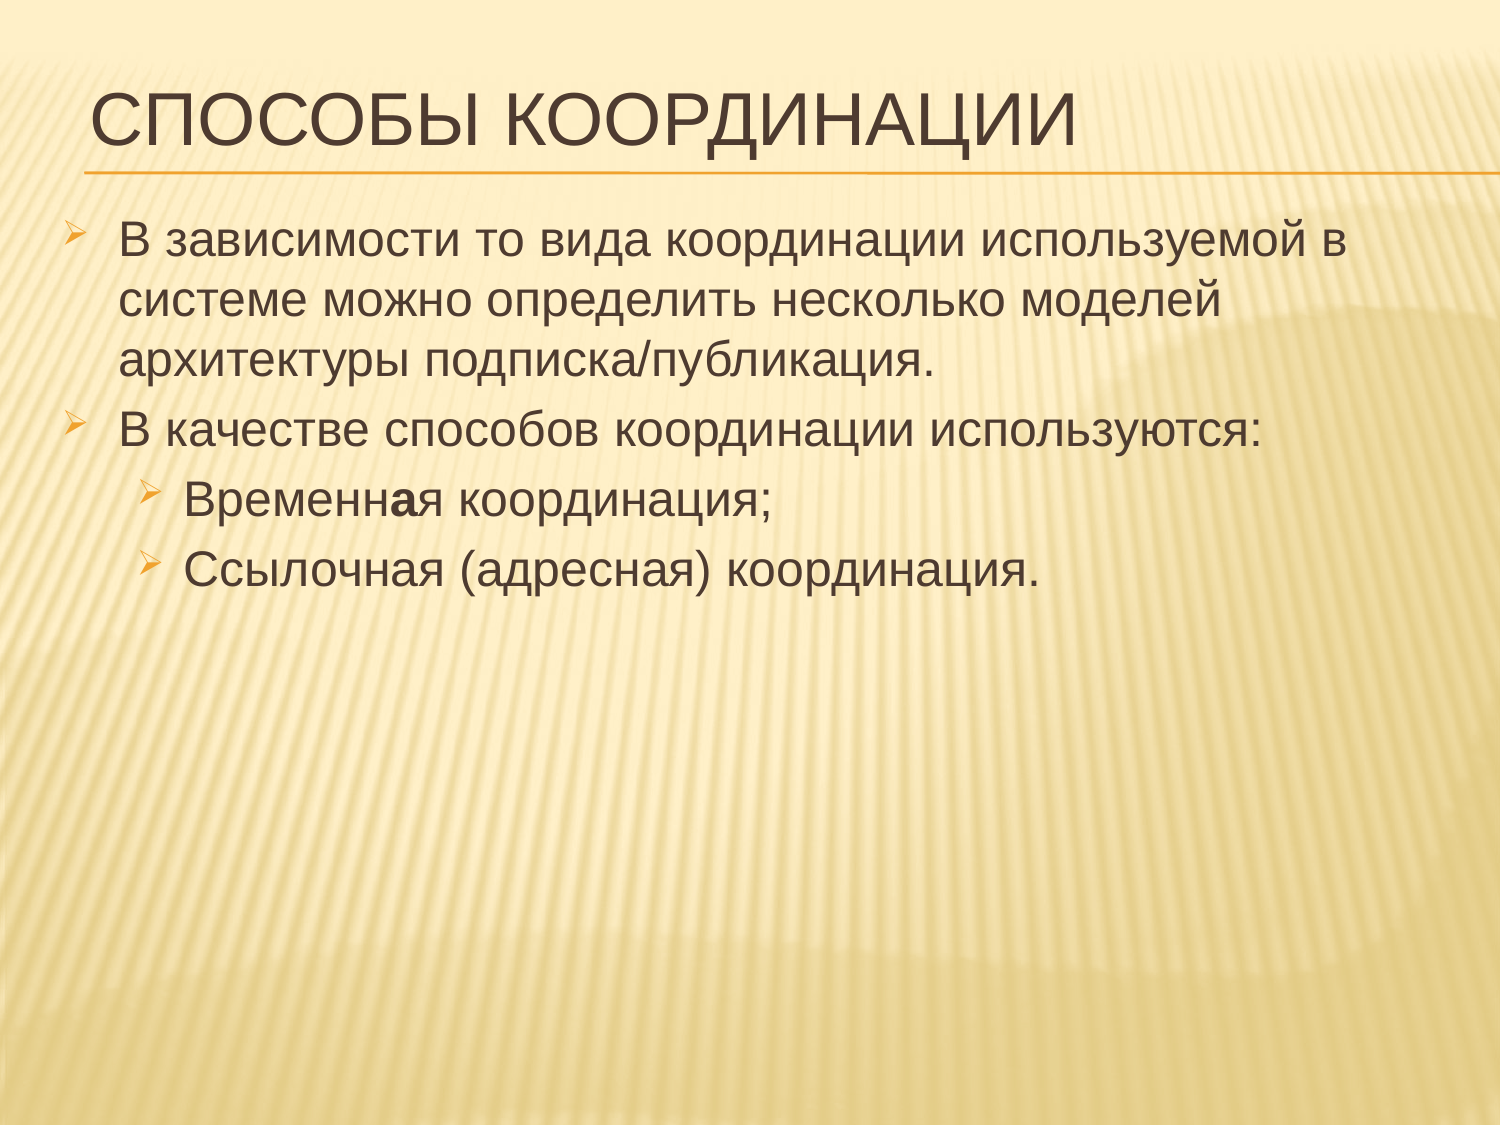

# Способы координации
В зависимости то вида координации используемой в системе можно определить несколько моделей архитектуры подписка/публикация.
В качестве способов координации используются:
Временная координация;
Ссылочная (адресная) координация.